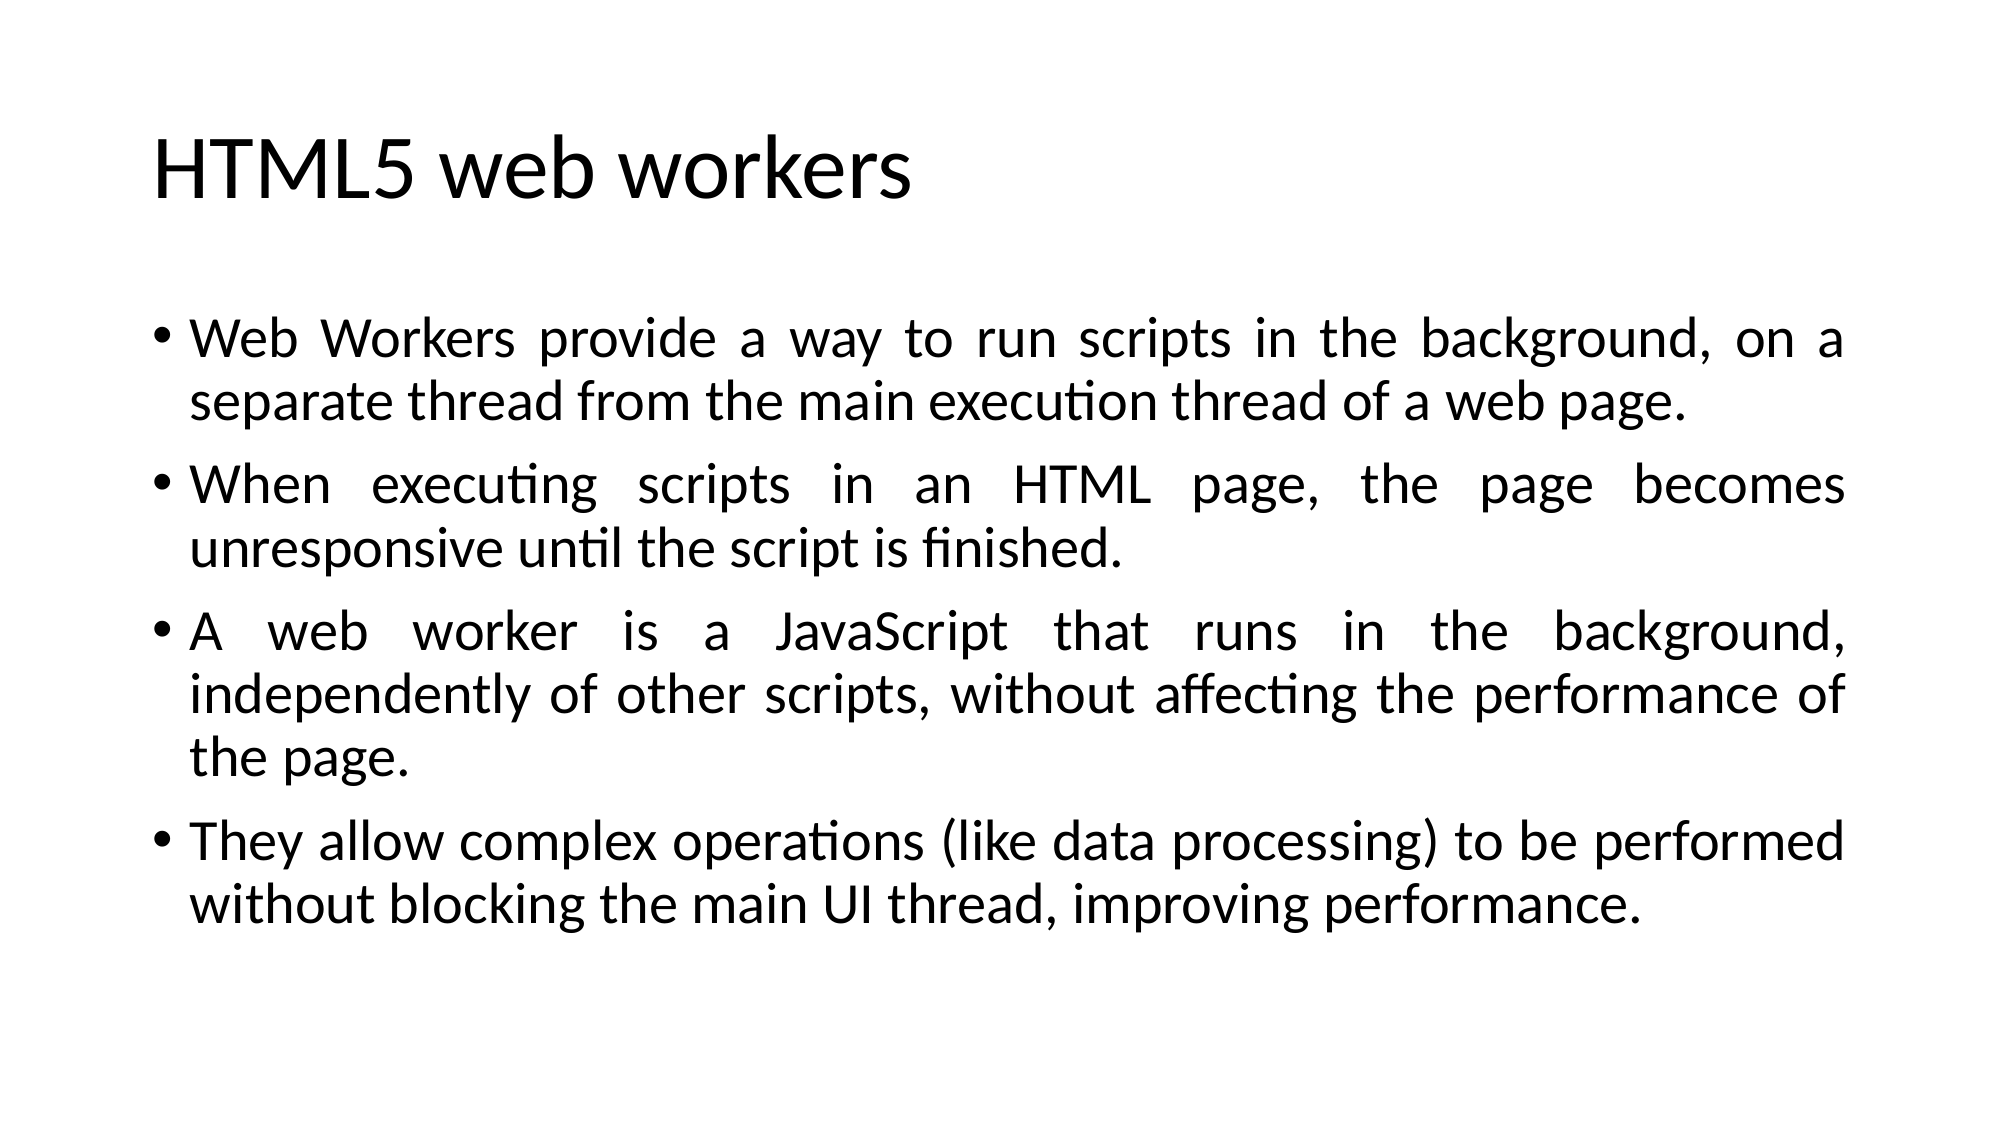

# HTML5 web workers
Web Workers provide a way to run scripts in the background, on a separate thread from the main execution thread of a web page.
When executing scripts in an HTML page, the page becomes unresponsive until the script is finished.
A web worker is a JavaScript that runs in the background, independently of other scripts, without affecting the performance of the page.
They allow complex operations (like data processing) to be performed without blocking the main UI thread, improving performance.